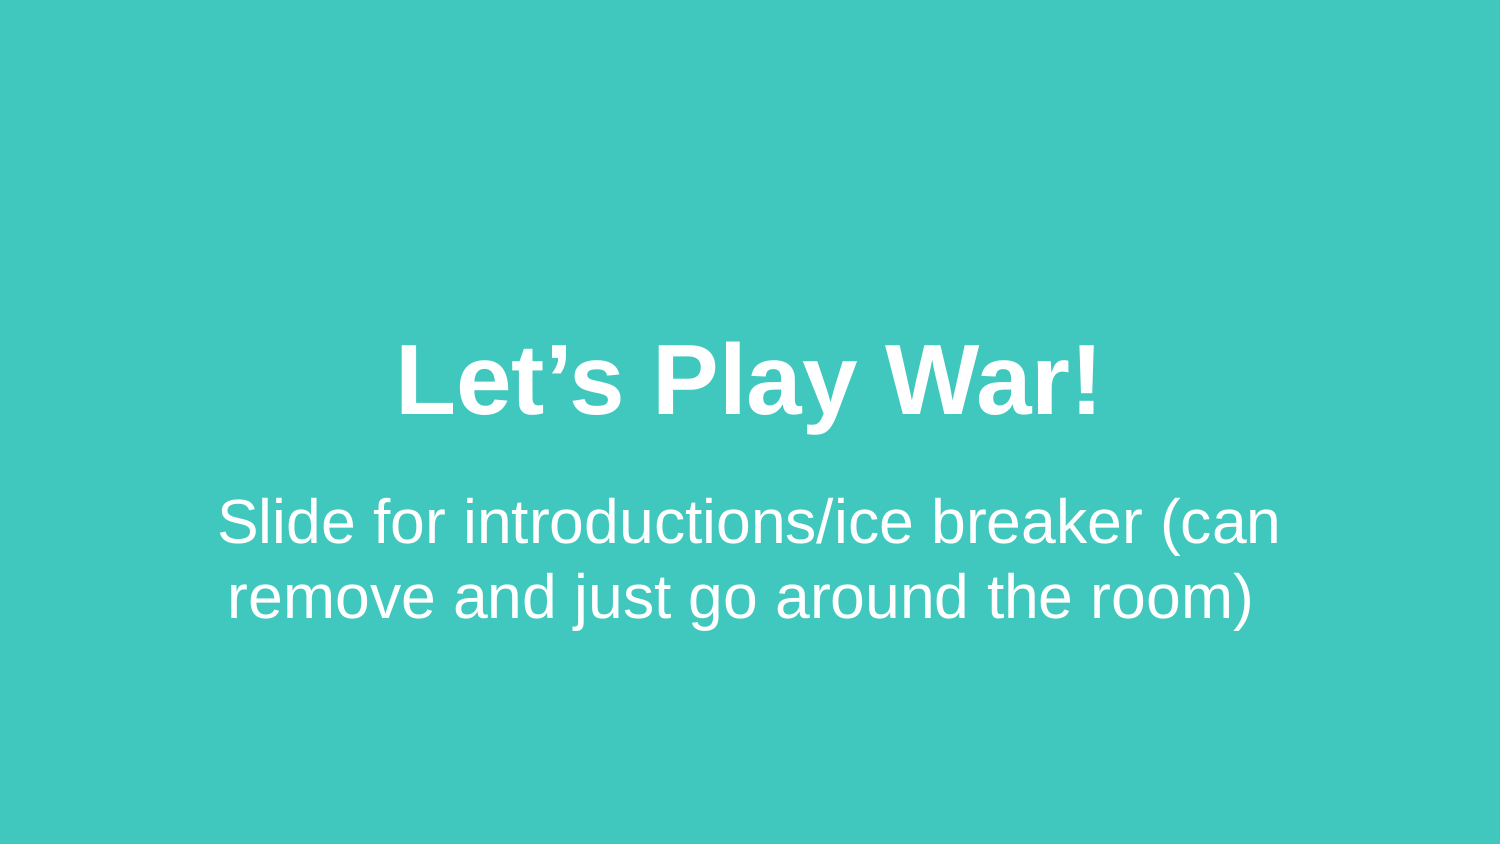

# Let’s Play War!
Slide for introductions/ice breaker (can remove and just go around the room)